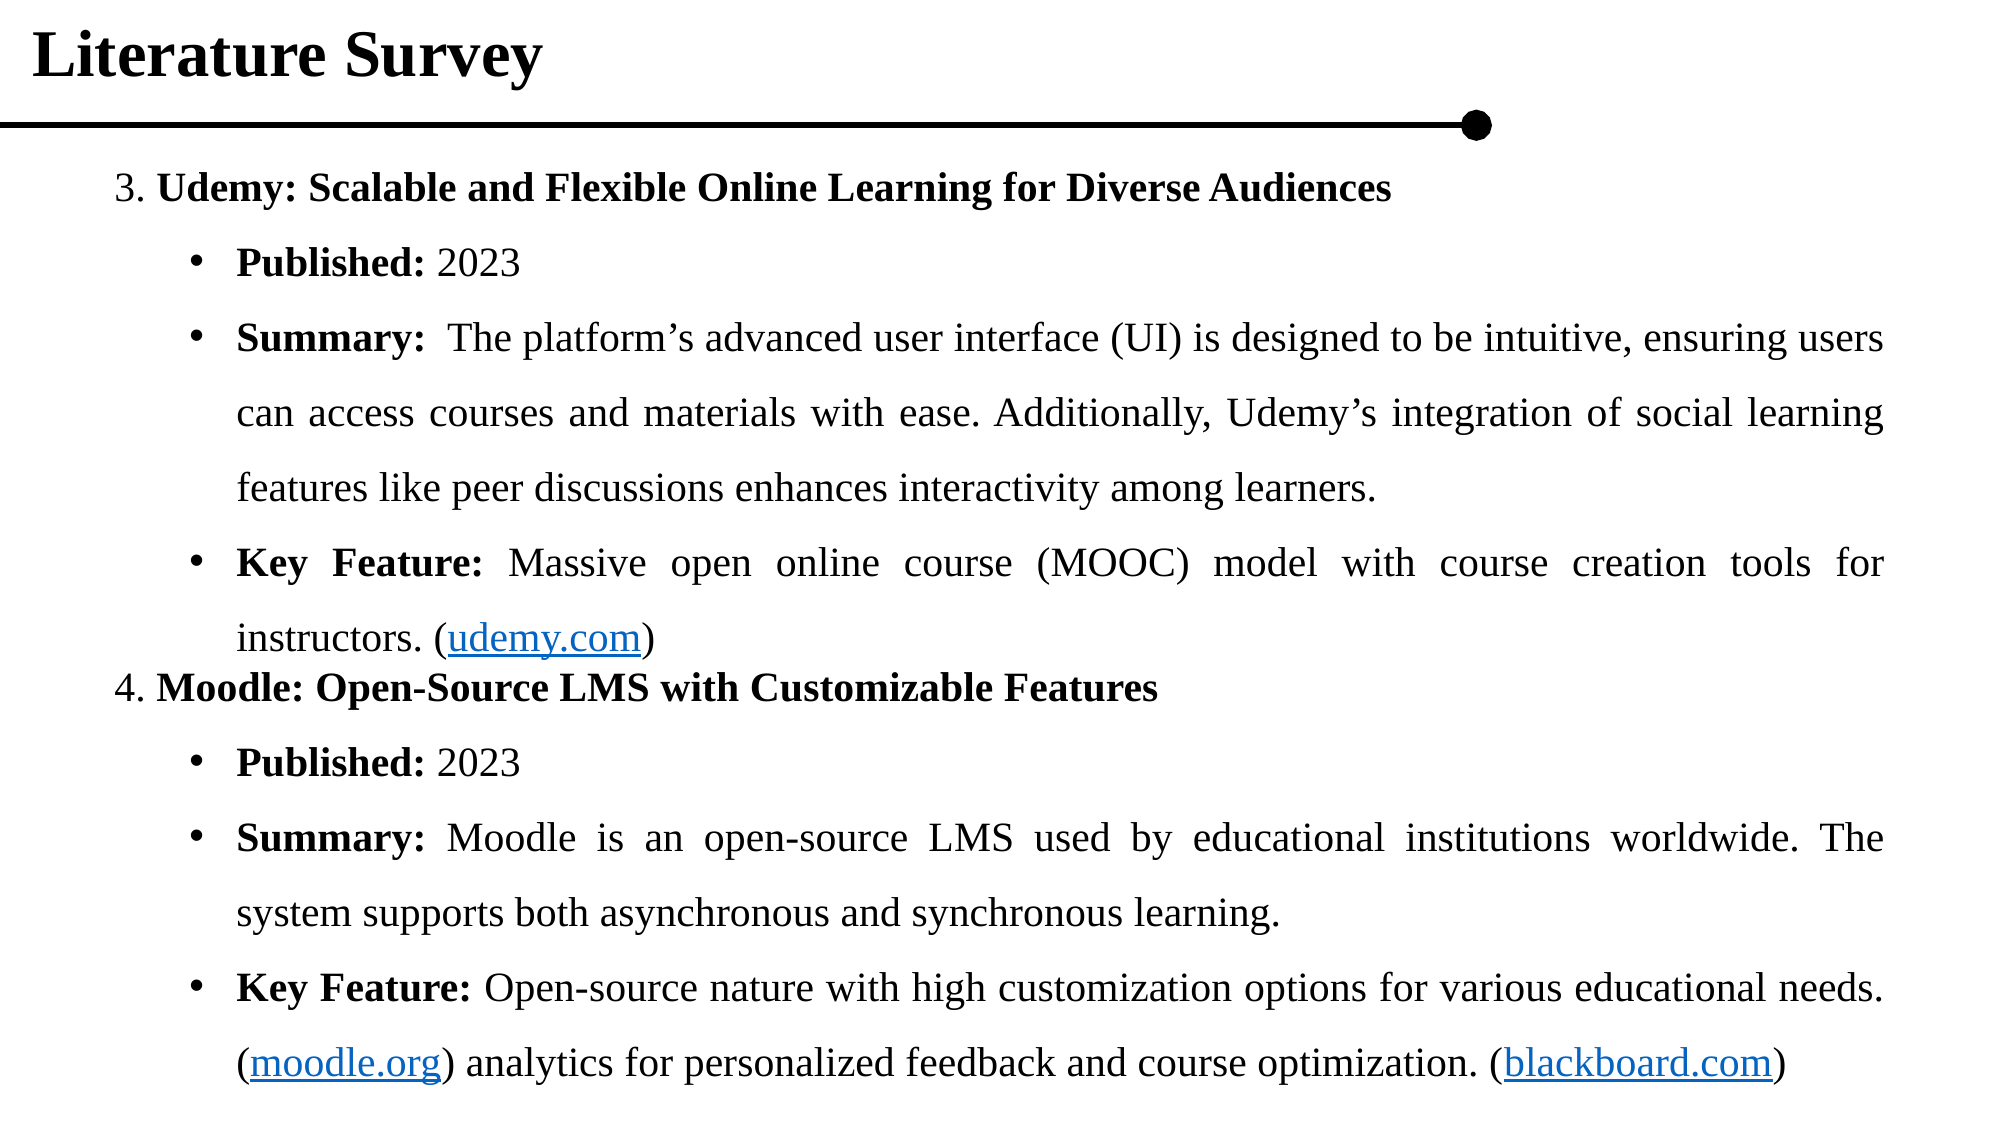

Literature Survey
3. Udemy: Scalable and Flexible Online Learning for Diverse Audiences
Published: 2023
Summary:  The platform’s advanced user interface (UI) is designed to be intuitive, ensuring users can access courses and materials with ease. Additionally, Udemy’s integration of social learning features like peer discussions enhances interactivity among learners.
Key Feature: Massive open online course (MOOC) model with course creation tools for instructors. (udemy.com)
4. Moodle: Open-Source LMS with Customizable Features
Published: 2023
Summary: Moodle is an open-source LMS used by educational institutions worldwide. The system supports both asynchronous and synchronous learning.
Key Feature: Open-source nature with high customization options for various educational needs. (moodle.org) analytics for personalized feedback and course optimization. (blackboard.com)